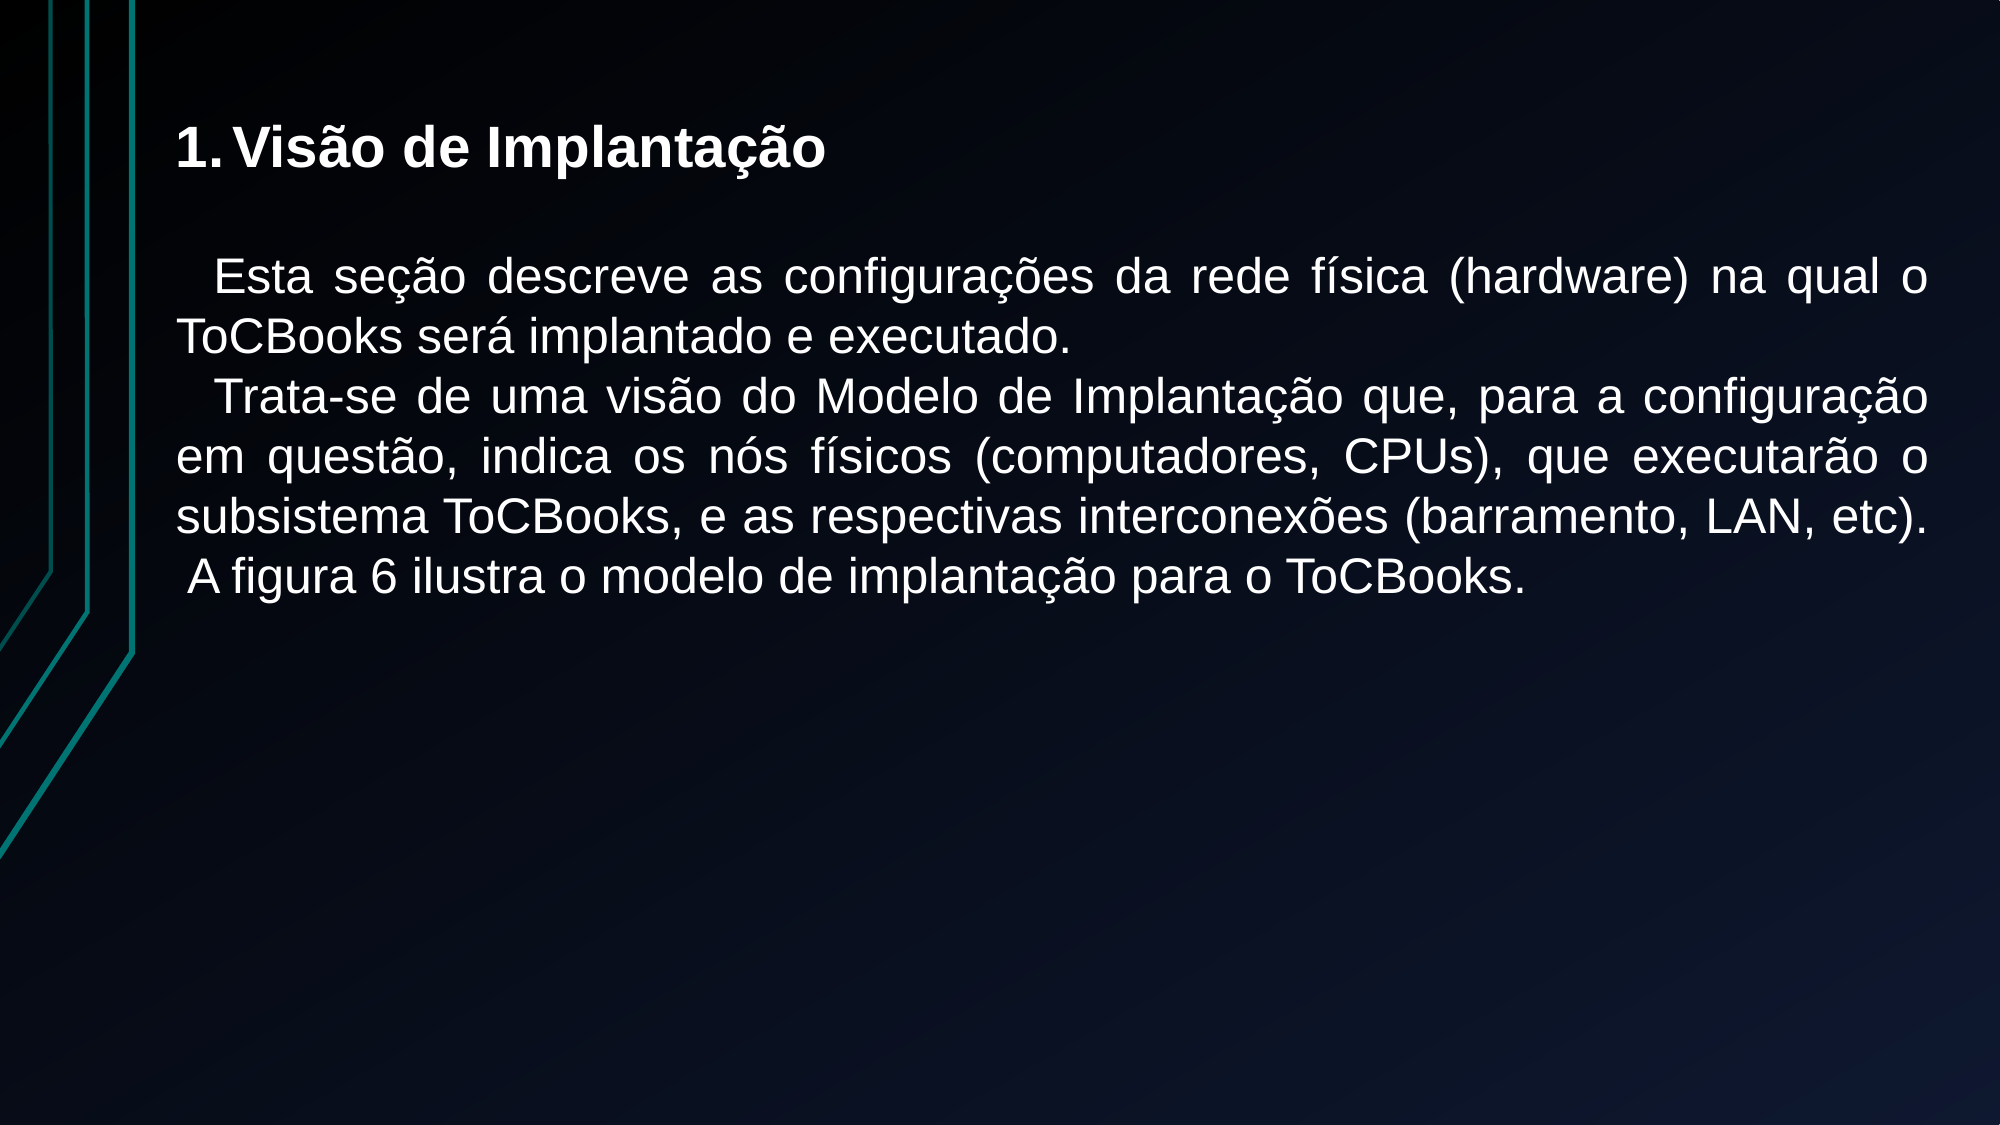

Visão de Implantação

Esta seção descreve as configurações da rede física (hardware) na qual o ToCBooks será implantado e executado.
Trata-se de uma visão do Modelo de Implantação que, para a configuração em questão, indica os nós físicos (computadores, CPUs), que executarão o subsistema ToCBooks, e as respectivas interconexões (barramento, LAN, etc).  A figura 6 ilustra o modelo de implantação para o ToCBooks.